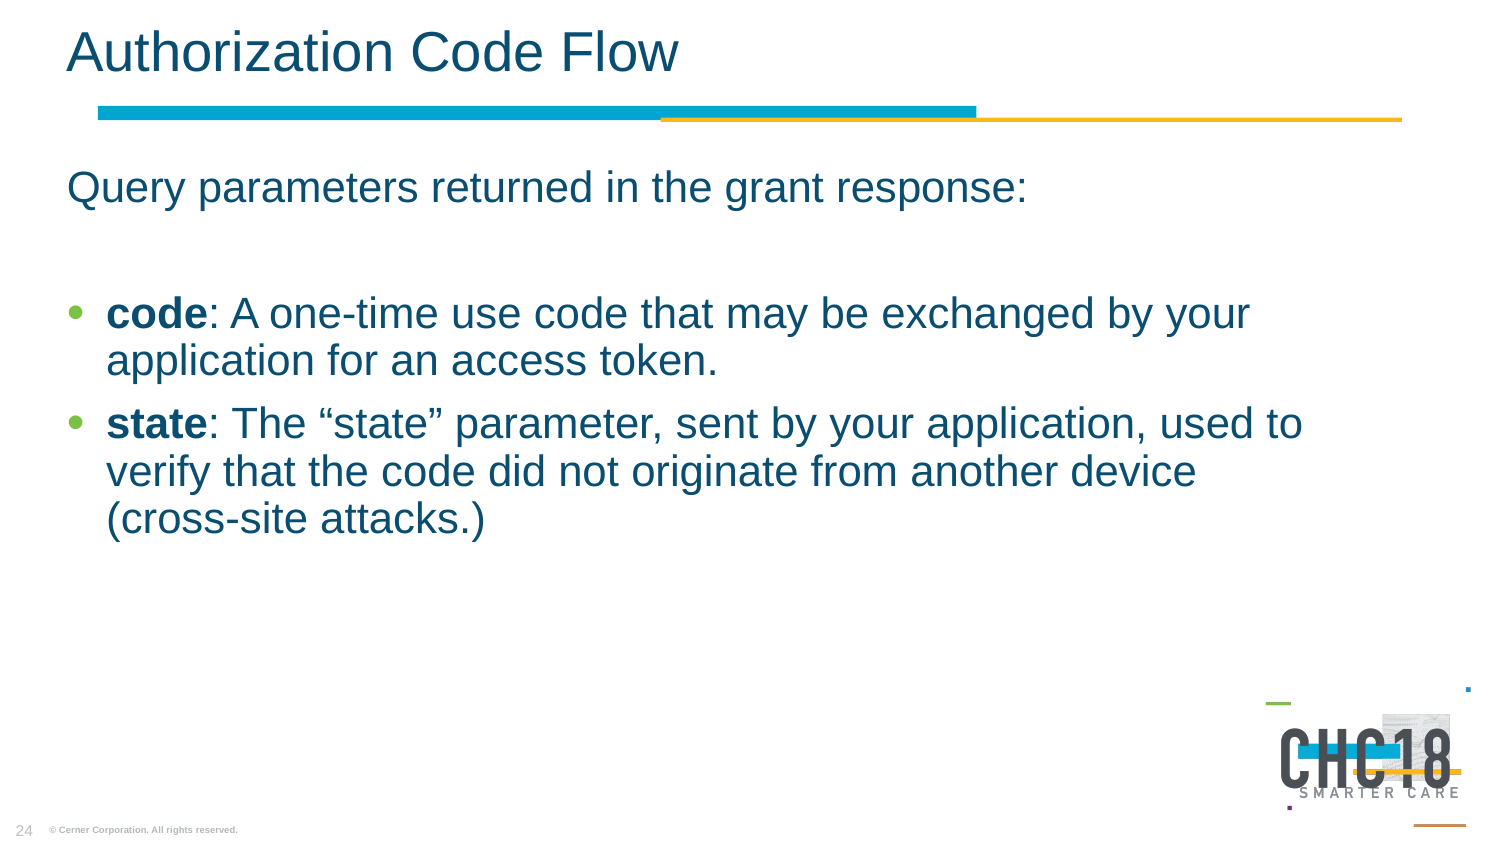

# Authorization Code Flow
Query parameters returned in the grant response:

code: A one-time use code that may be exchanged by your application for an access token.
state: The “state” parameter, sent by your application, used to verify that the code did not originate from another device (cross-site attacks.)